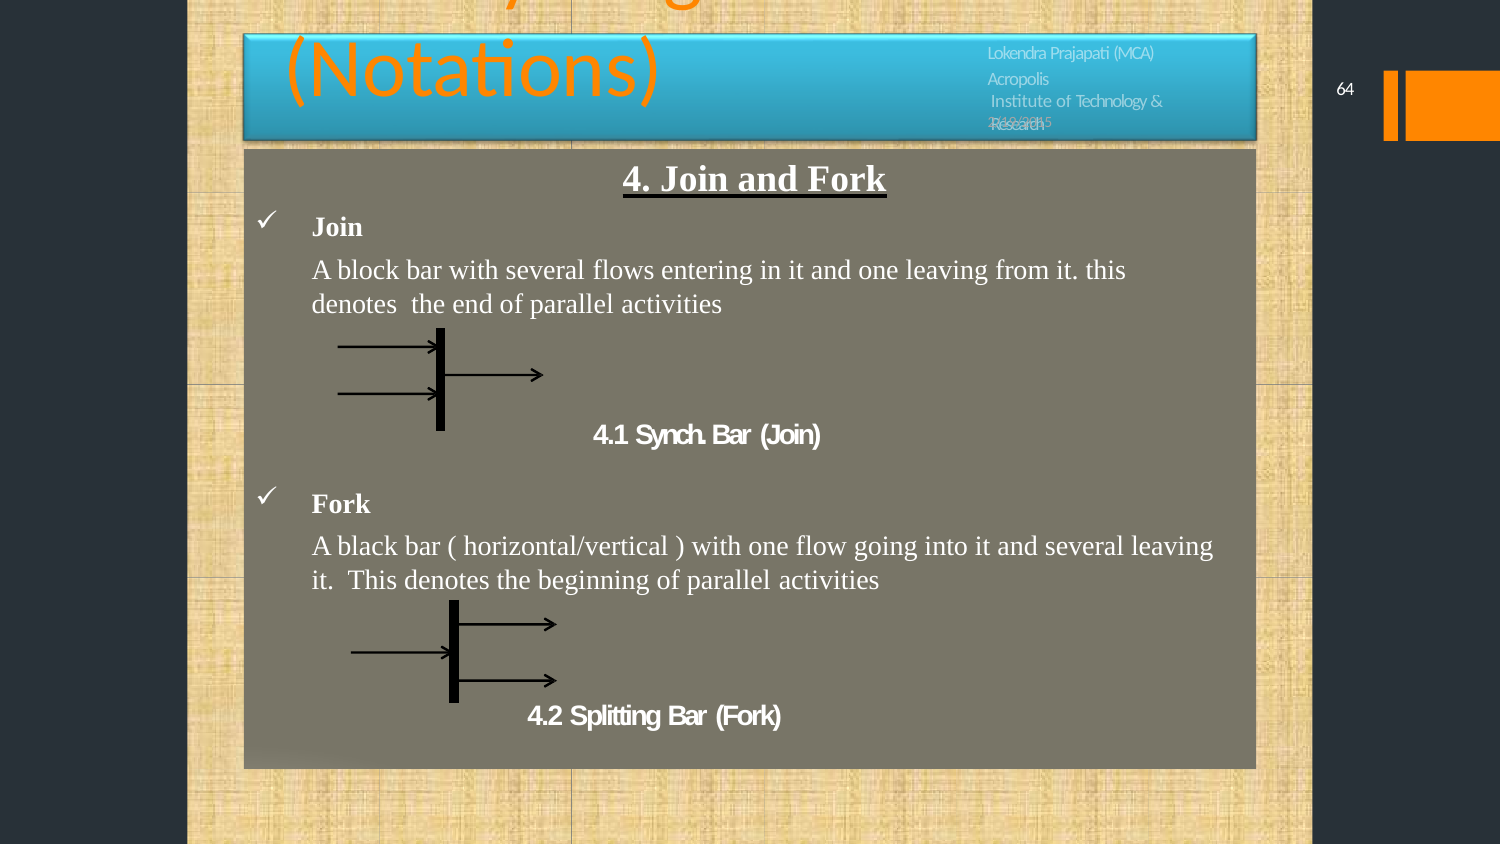

# Activity Diagram…(Notations)

Lokendra Prajapati (MCA) Acropolis
Institute of Technology & Research
64
2/19/2015
4. Join and Fork
Join
A block bar with several flows entering in it and one leaving from it. this denotes  the end of parallel activities

4.1 Synch. Bar (Join)

Fork
A black bar ( horizontal/vertical ) with one flow going into it and several leaving it.  This denotes the beginning of parallel activities

4.2 Splitting Bar (Fork)